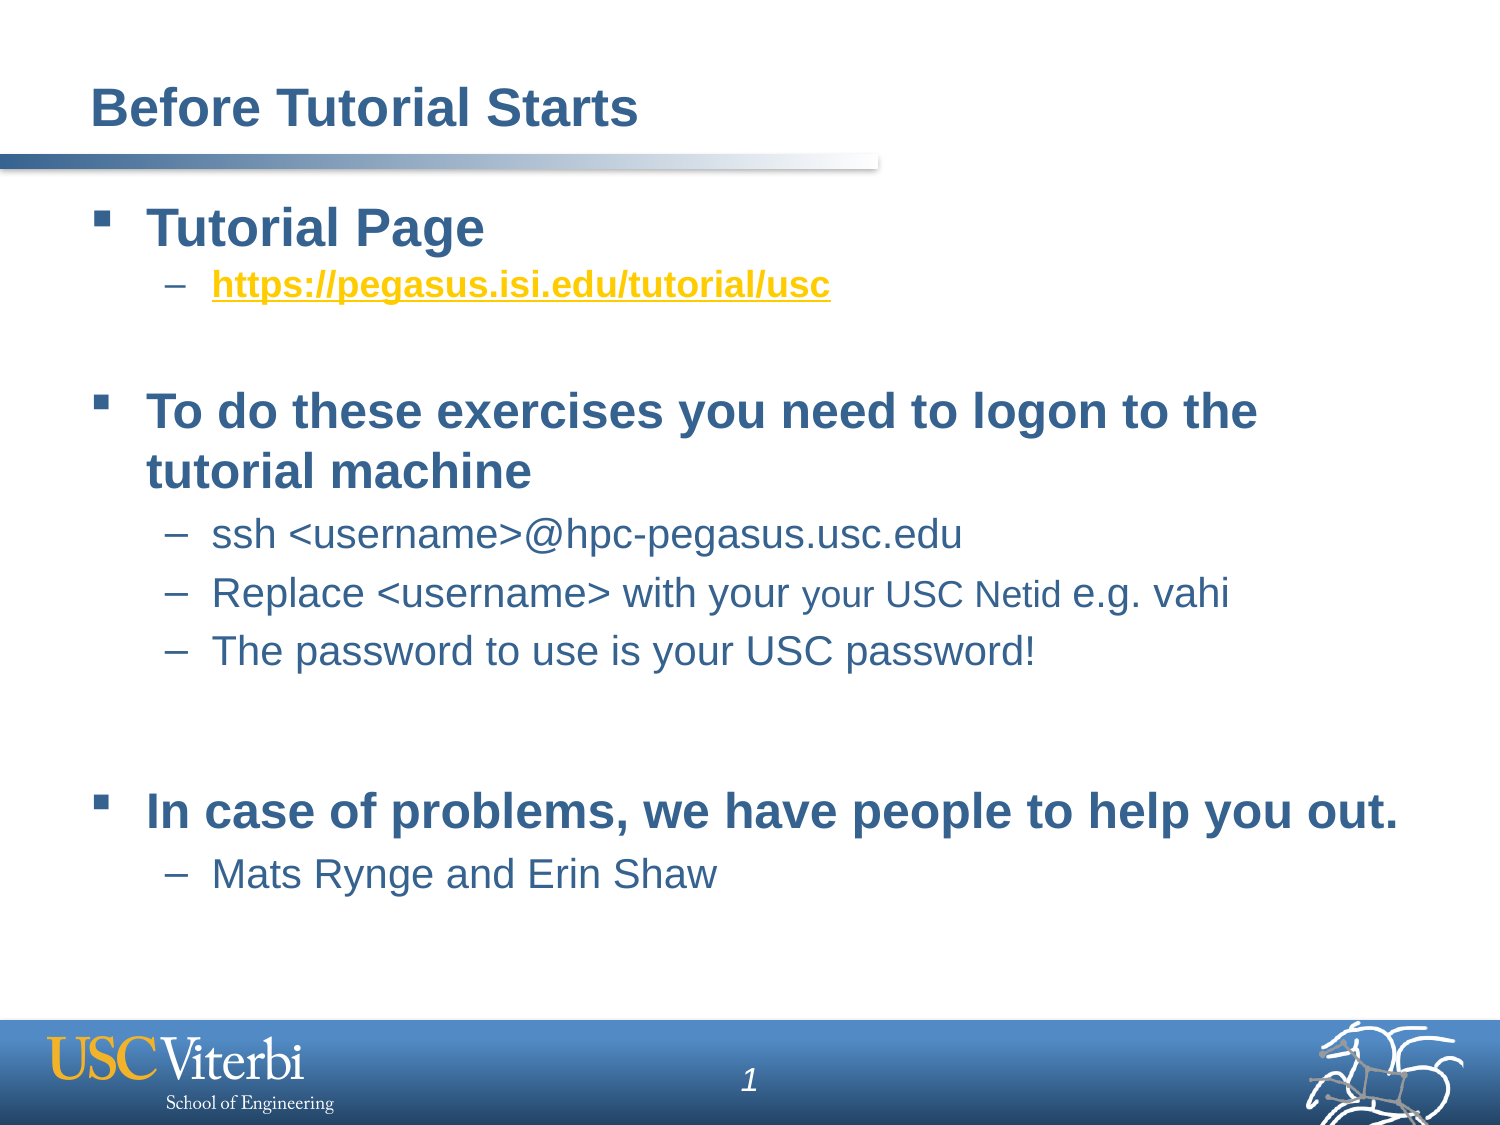

# Before Tutorial Starts
Tutorial Page
https://pegasus.isi.edu/tutorial/usc

To do these exercises you need to logon to the tutorial machine
ssh <username>@hpc-pegasus.usc.edu
Replace <username> with your your USC Netid e.g. vahi
The password to use is your USC password!

In case of problems, we have people to help you out.
Mats Rynge and Erin Shaw